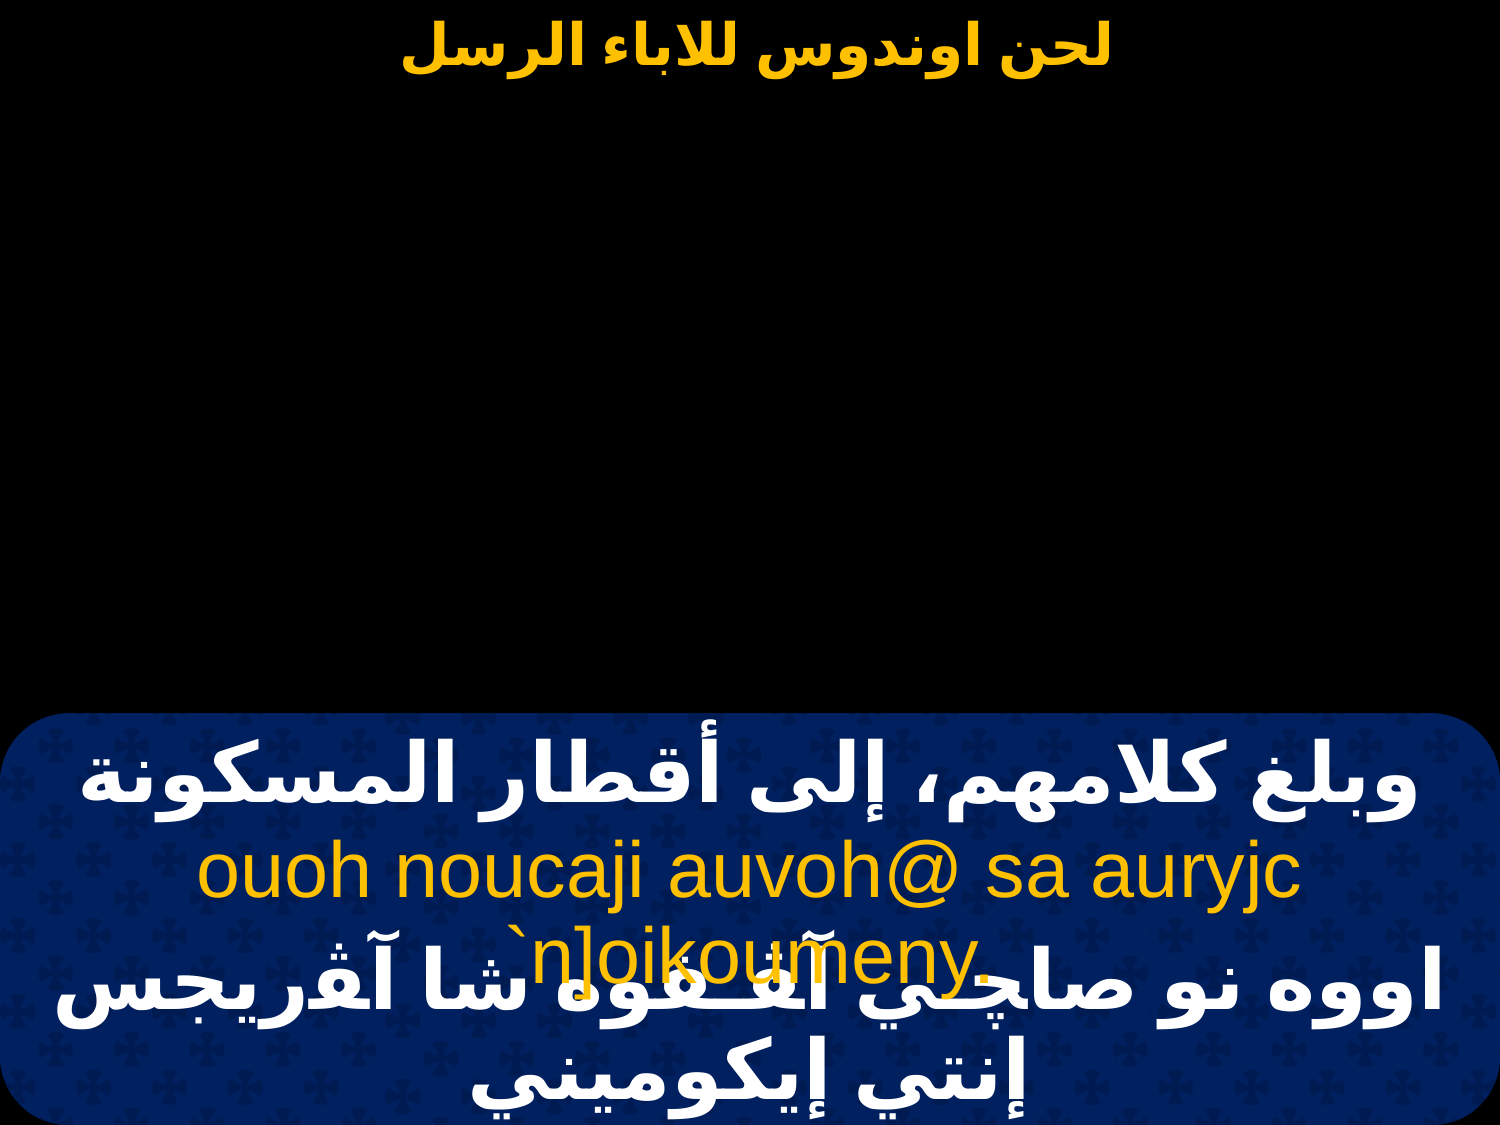

وبلغ كلامهم، إلى أقطار المسكونة
ouoh noucaji auvoh@ sa auryjc `n]oikoumeny.
اووه نو صاﭽـي آﭭـفوه شا آﭭريجس إنتي إيكوميني